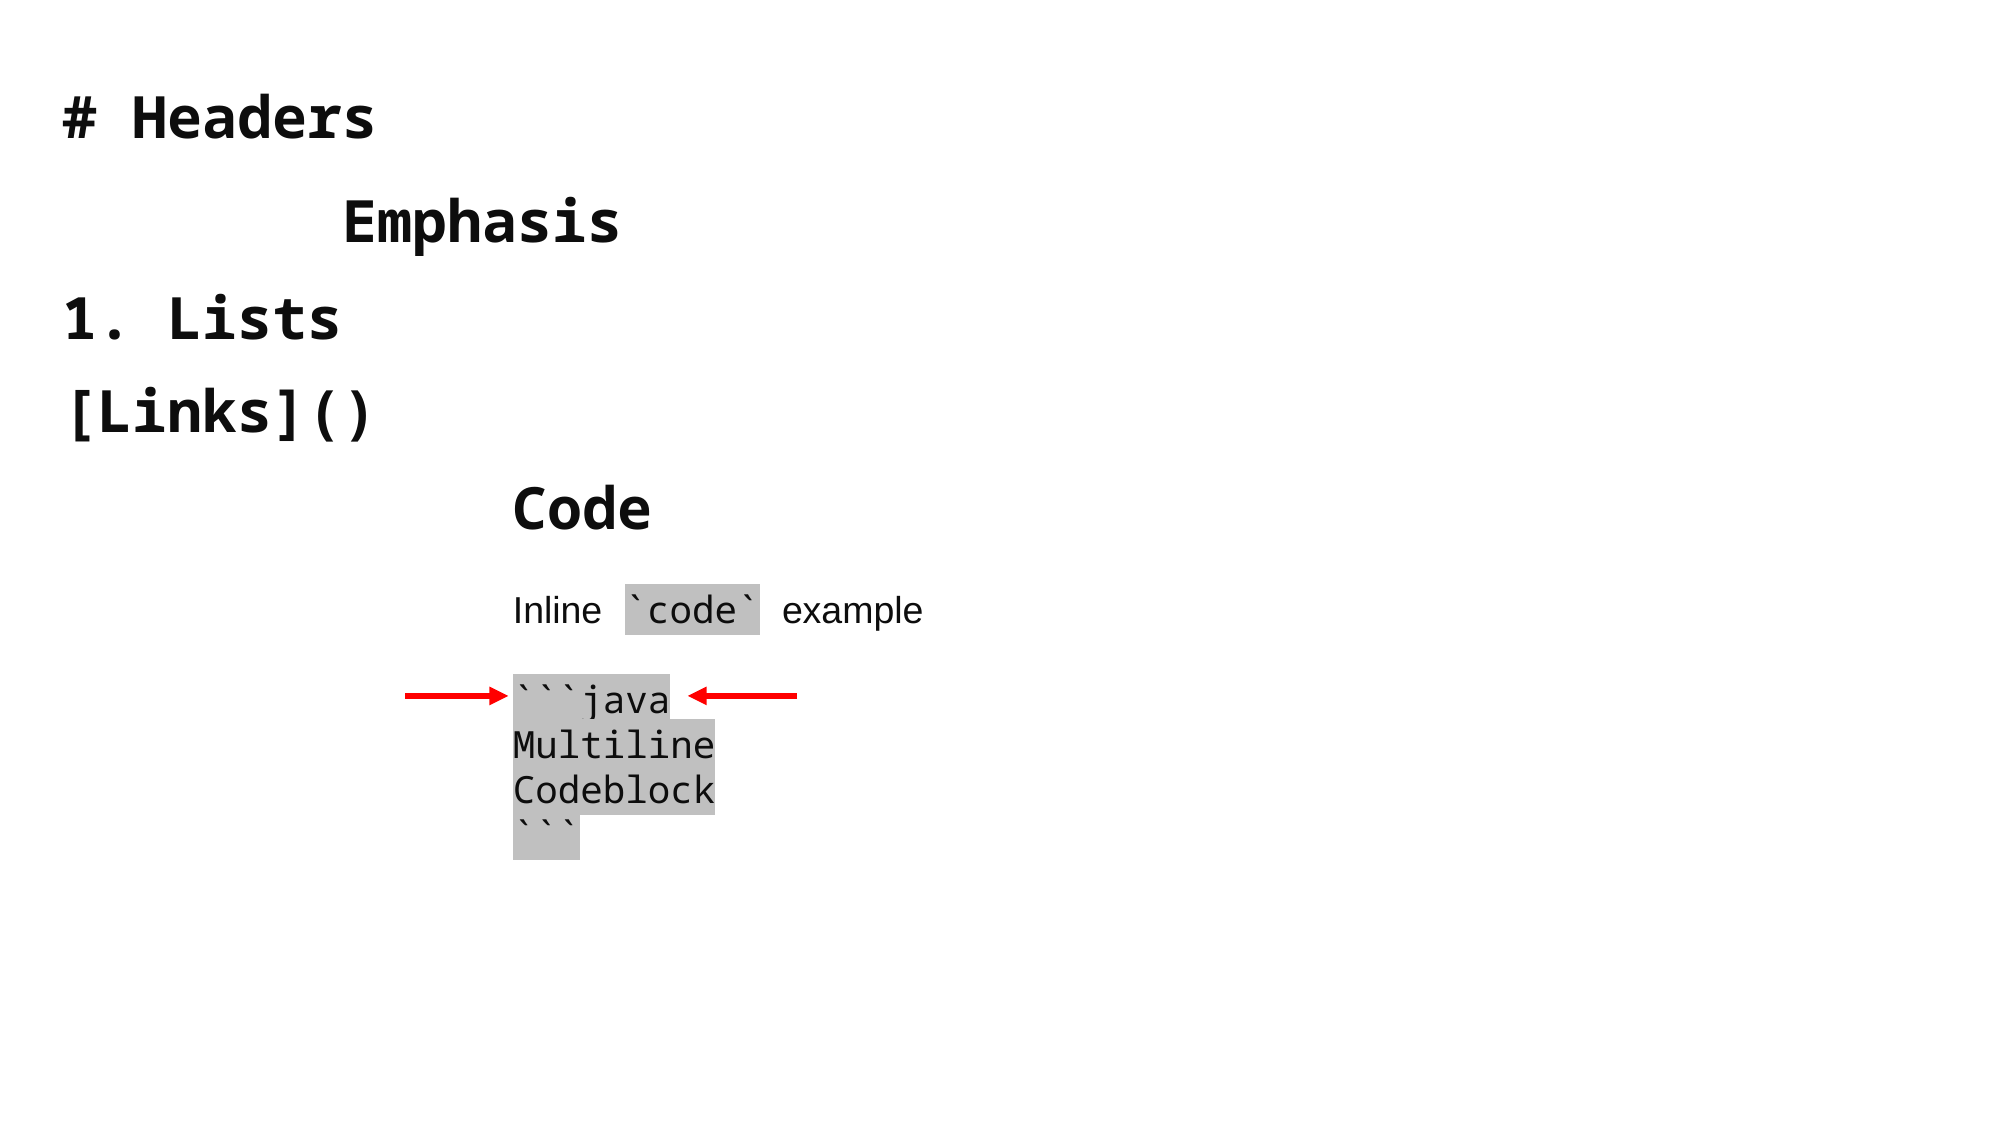

# Headers
        Emphasis
1. Lists
[Links]()
Code

Inline `code` example
```java
Multiline
Codeblock
```